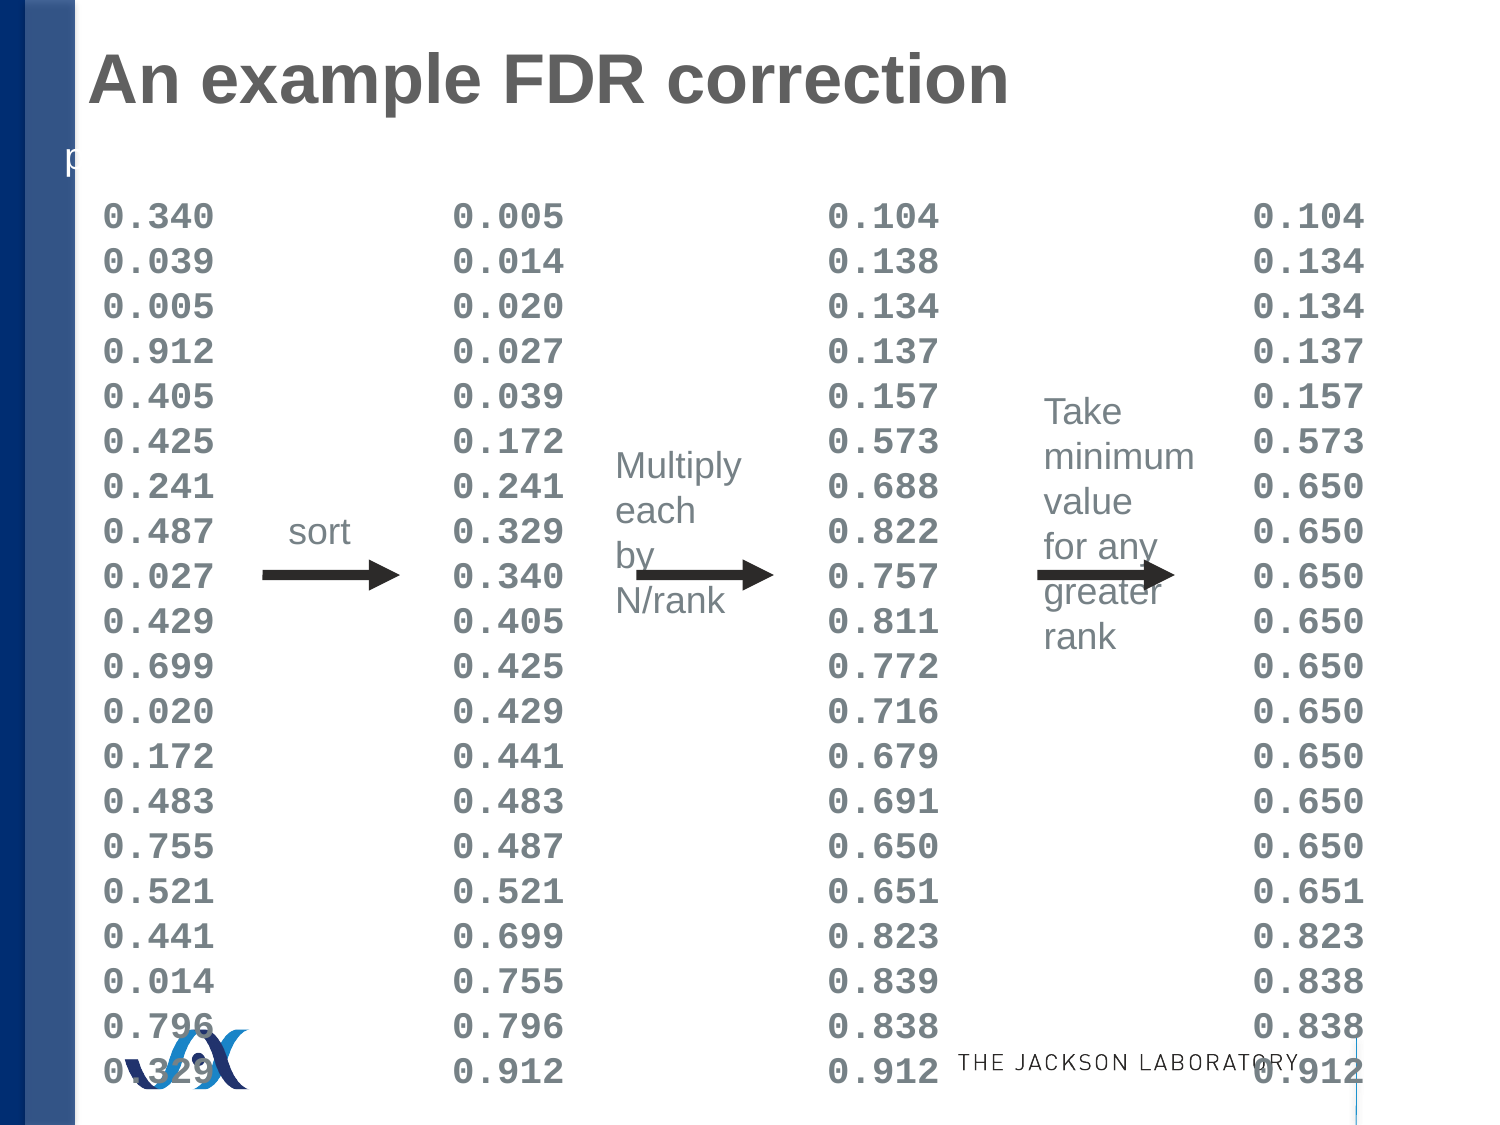

# An example FDR correction
p-values
0.340
0.039
0.005
0.912
0.405
0.425
0.241
0.487
0.027
0.429
0.699
0.020
0.172
0.483
0.755
0.521
0.441
0.014
0.796
0.329
0.005
0.014
0.020
0.027
0.039
0.172
0.241
0.329
0.340
0.405
0.425
0.429
0.441
0.483
0.487
0.521
0.699
0.755
0.796
0.912
sort

0.104
0.138
0.134
0.137
0.157
0.573
0.688
0.822
0.757
0.811
0.772
0.716
0.679
0.691
0.650
0.651
0.823
0.839
0.838
0.912
Multiply
each
by
N/rank

0.104
0.134
0.134
0.137
0.157
0.573
0.650
0.650
0.650
0.650
0.650
0.650
0.650
0.650
0.650
0.651
0.823
0.838
0.838
0.912
Take
minimum
value
for any
greater
rank